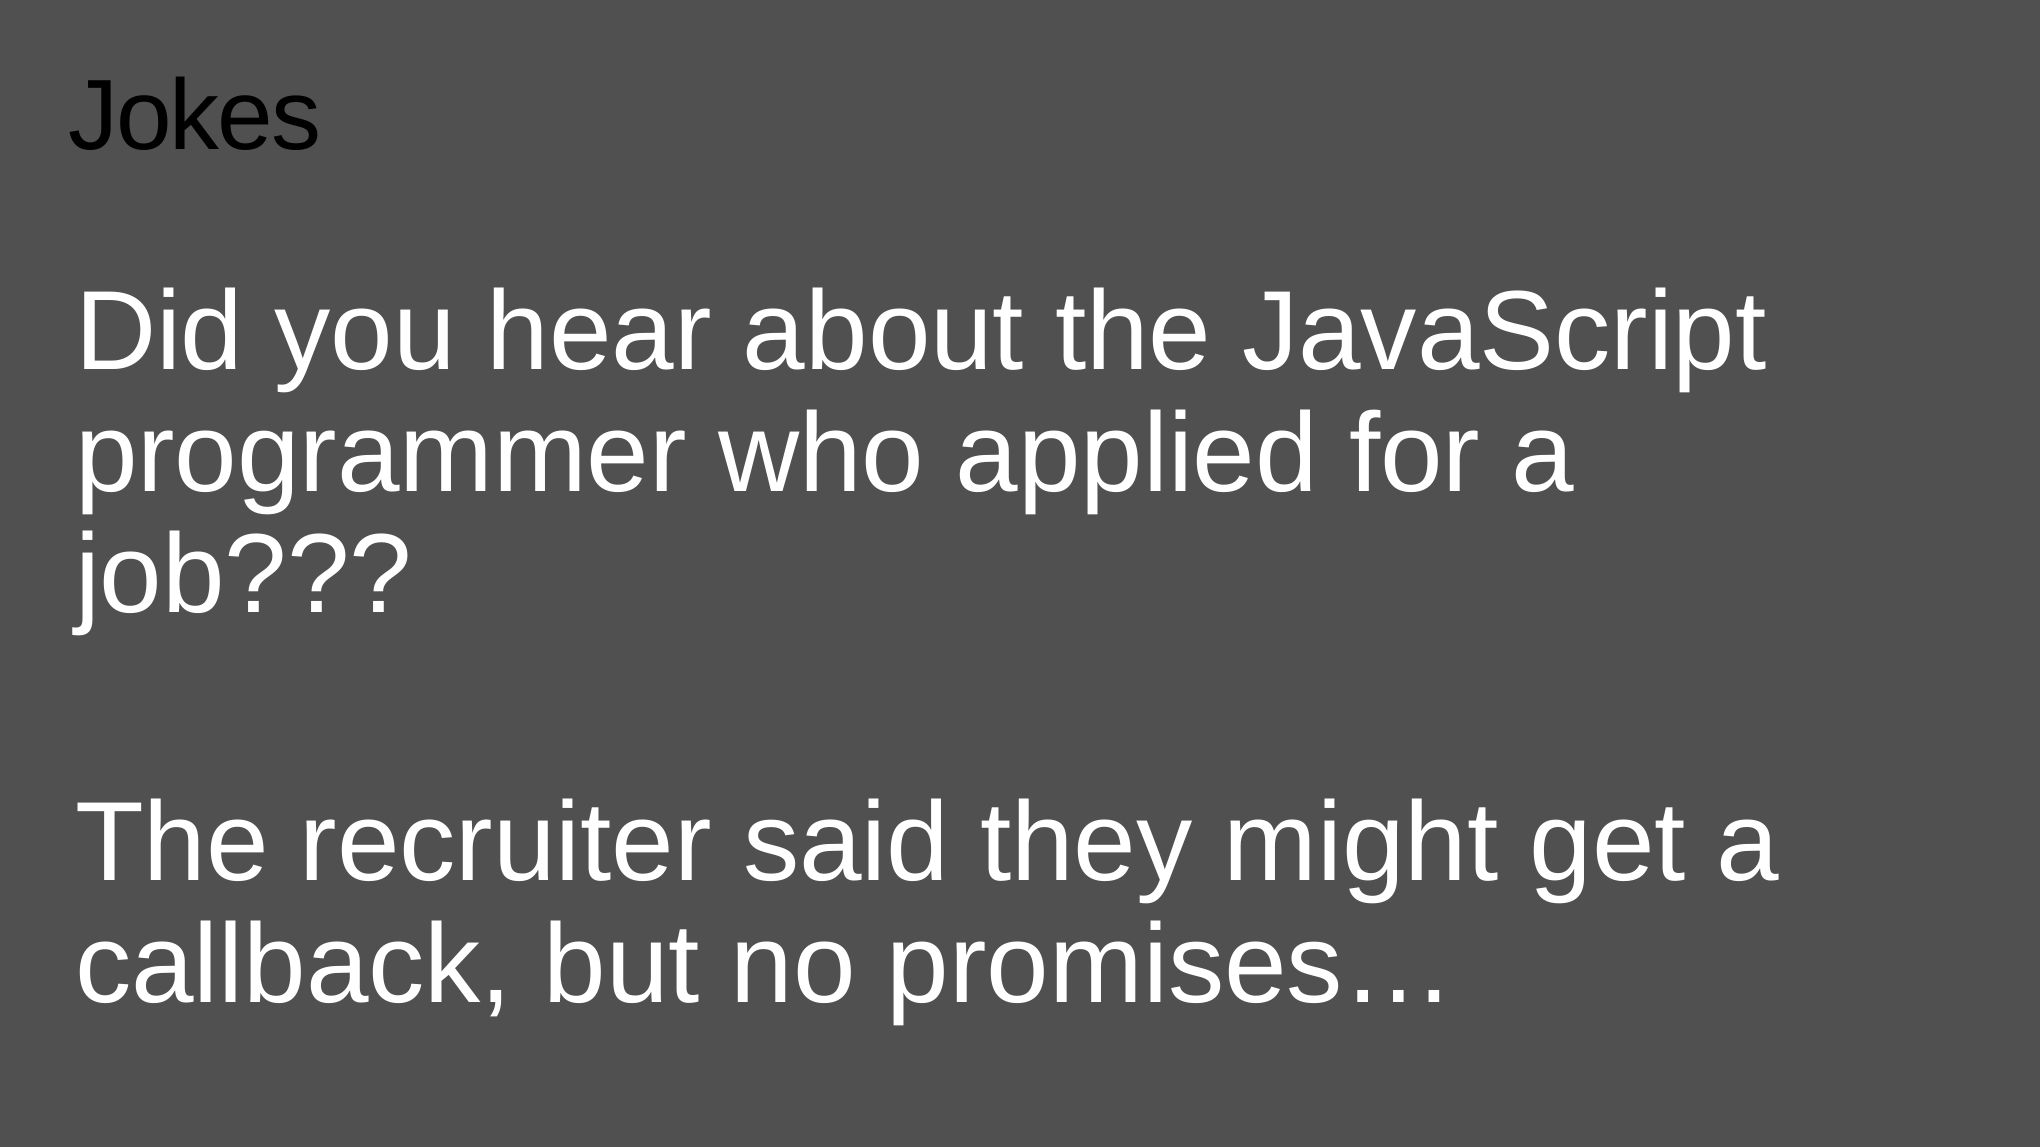

# Jokes
Did you hear about the JavaScript programmer who applied for a job???

The recruiter said they might get a callback, but no promises…